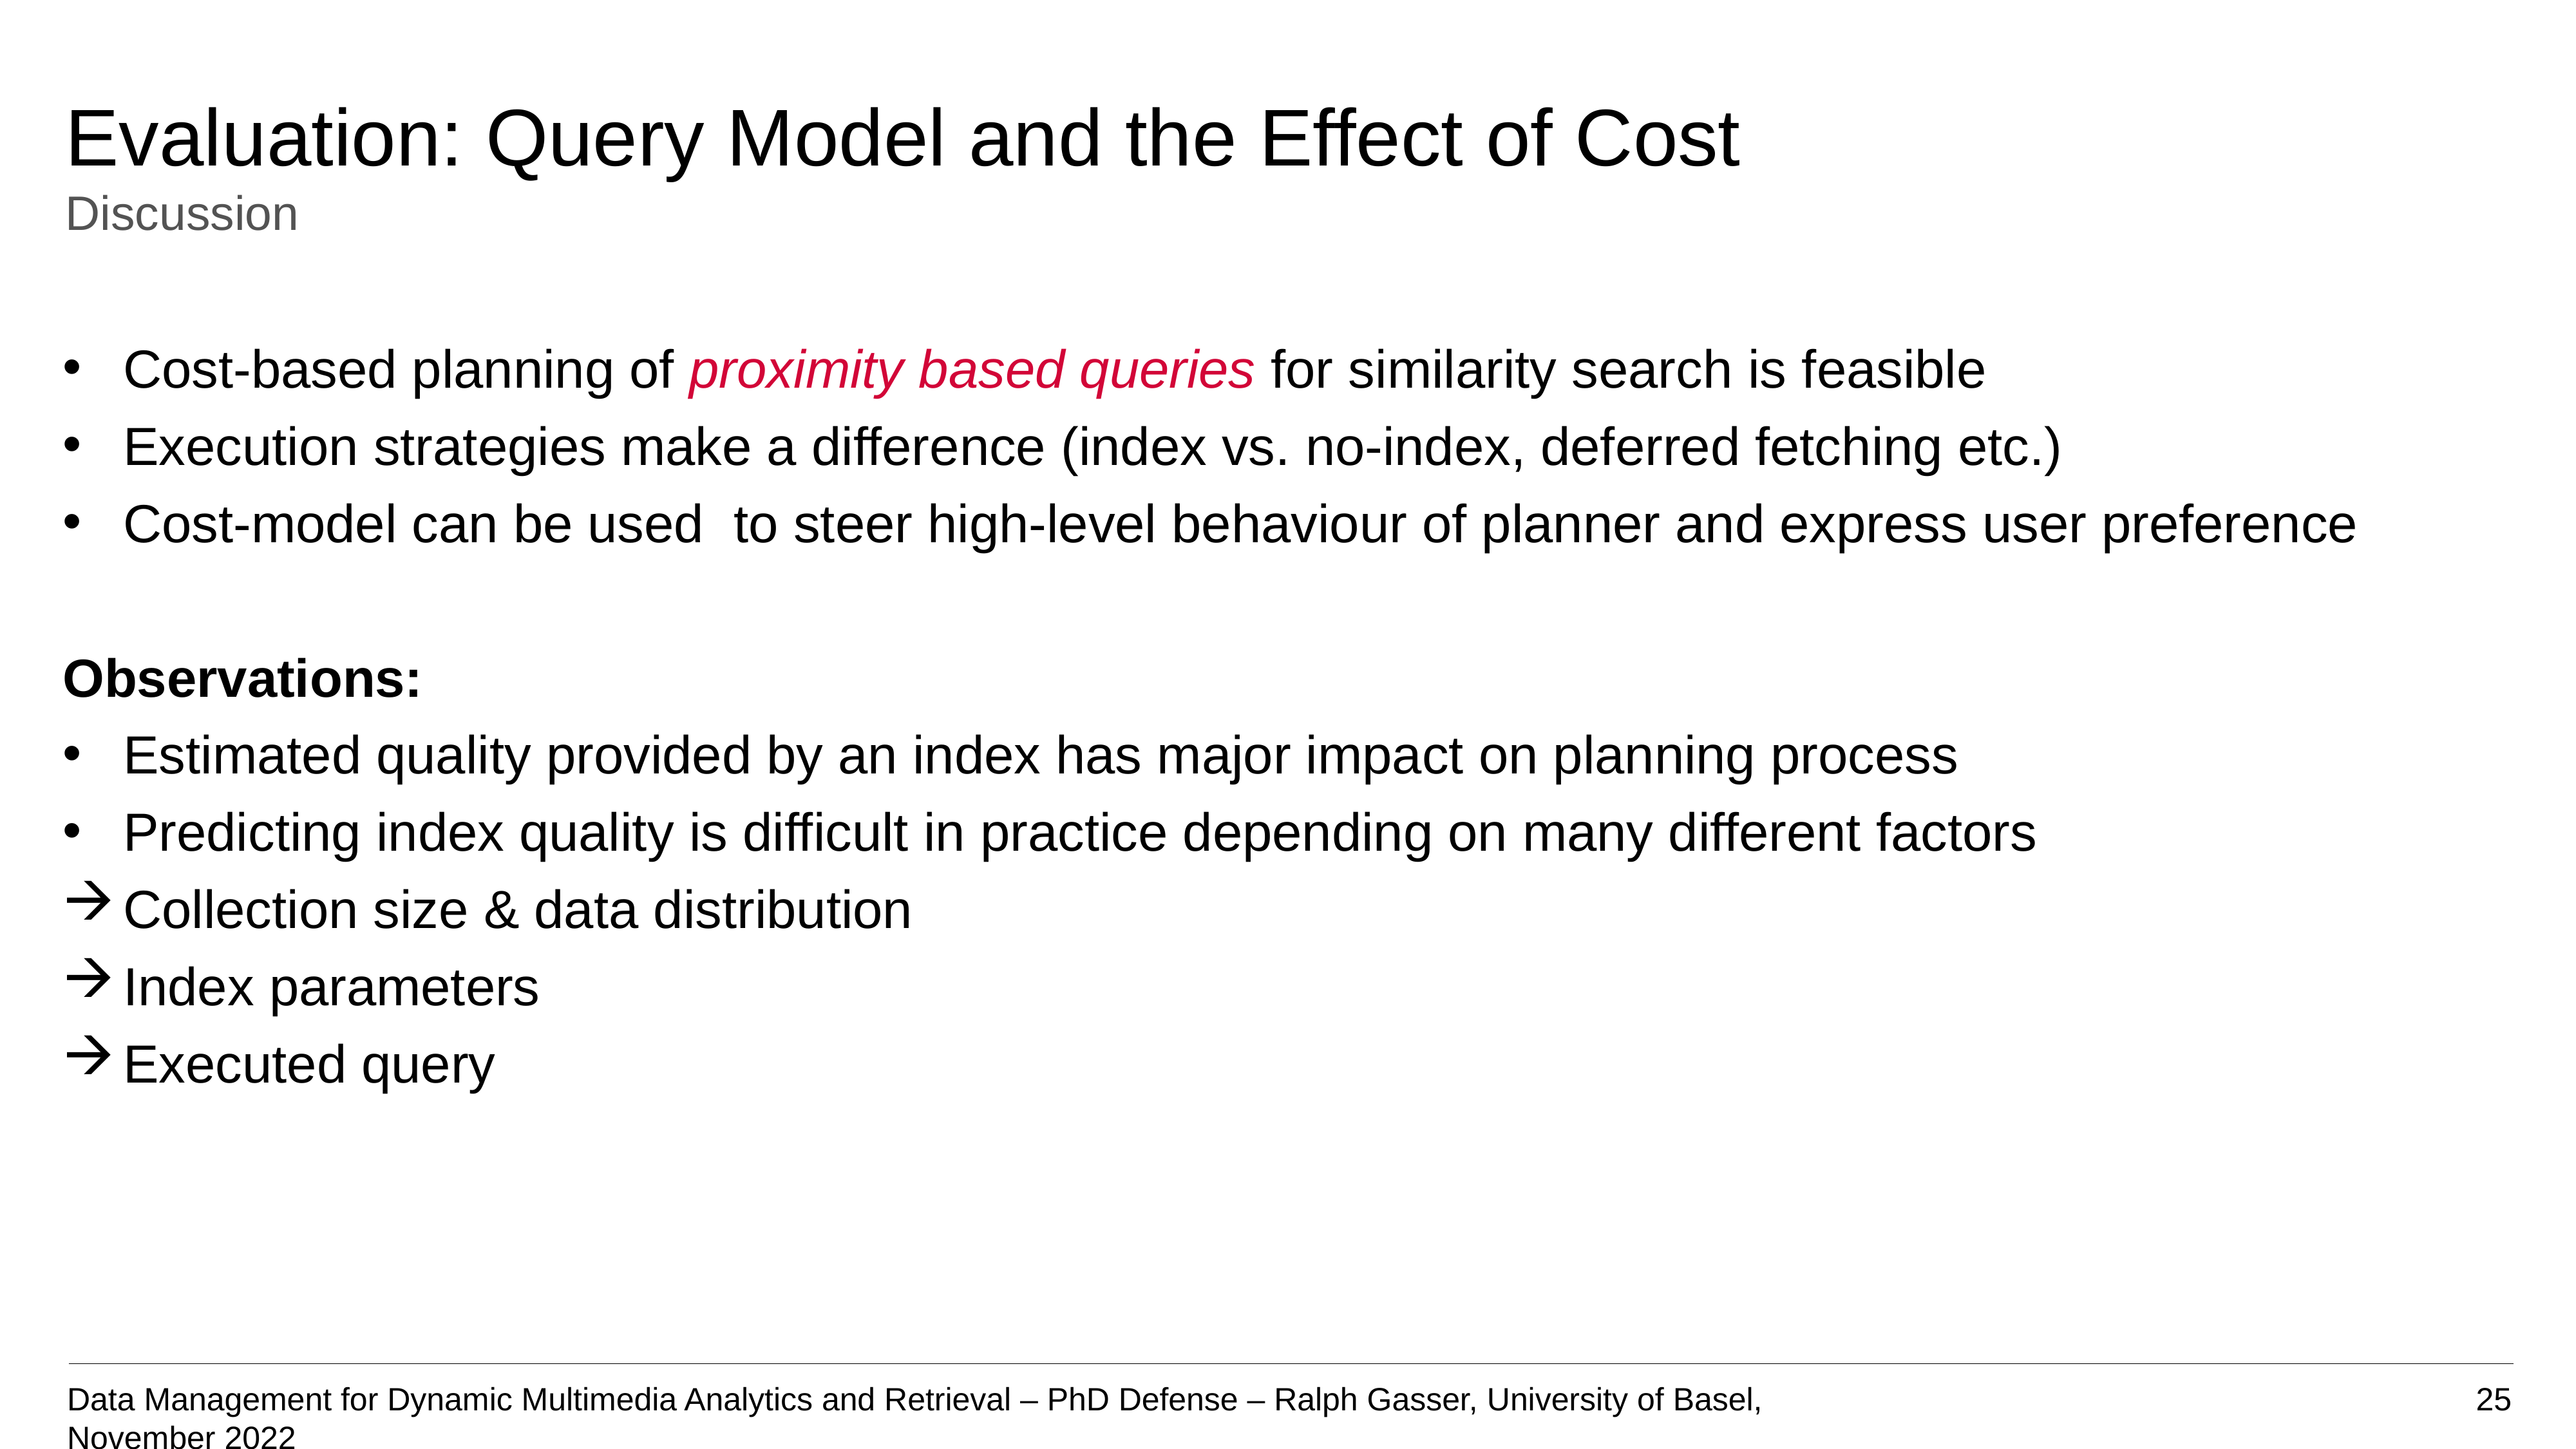

# Evaluation: Query Model and the Effect of Cost Discussion
Cost-based planning of proximity based queries for similarity search is feasible
Execution strategies make a difference (index vs. no-index, deferred fetching etc.)
Cost-model can be used  to steer high-level behaviour of planner and express user preference

Observations:
Estimated quality provided by an index has major impact on planning process
Predicting index quality is difficult in practice depending on many different factors
Collection size & data distribution
Index parameters
Executed query

25